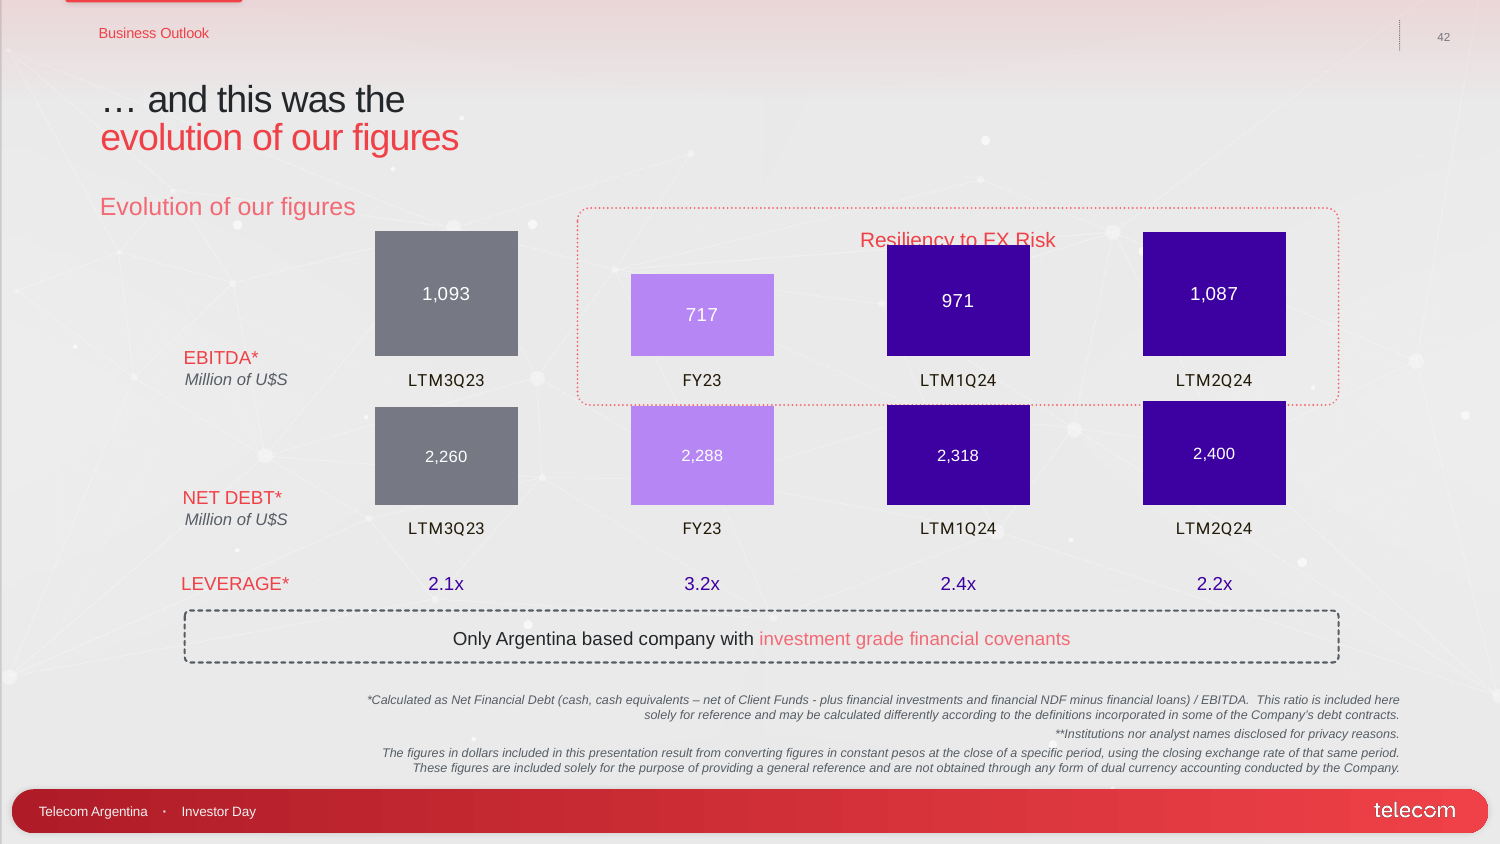

… and this was the
evolution of our figures
Evolution of our figures

### Chart

| Category | EBITDA in US$ |
|---|---|
| LTM3Q23 | 1093.0 |
| FY23 | 717.0 |
| LTM1Q24 | 971.0 |
| LTM2Q24 | 1087.0 |
Resiliency to FX Risk
EBITDA*
Million of U$S

### Chart

| Category | Net Debt in US$ |
|---|---|
| LTM3Q23 | 2260.0 |
| FY23 | 2288.0 |
| LTM1Q24 | 2318.0 |
| LTM2Q24 | 2400.0 |
NET DEBT*
Million of U$S
LEVERAGE*
3.2x
2.4x
2.2x
2.1x

Only Argentina based company with investment grade financial covenants
*Calculated as Net Financial Debt (cash, cash equivalents – net of Client Funds - plus financial investments and financial NDF minus financial loans) / EBITDA.  This ratio is included here solely for reference and may be calculated differently according to the definitions incorporated in some of the Company’s debt contracts.
**Institutions nor analyst names disclosed for privacy reasons.
The figures in dollars included in this presentation result from converting figures in constant pesos at the close of a specific period, using the closing exchange rate of that same period. These figures are included solely for the purpose of providing a general reference and are not obtained through any form of dual currency accounting conducted by the Company.